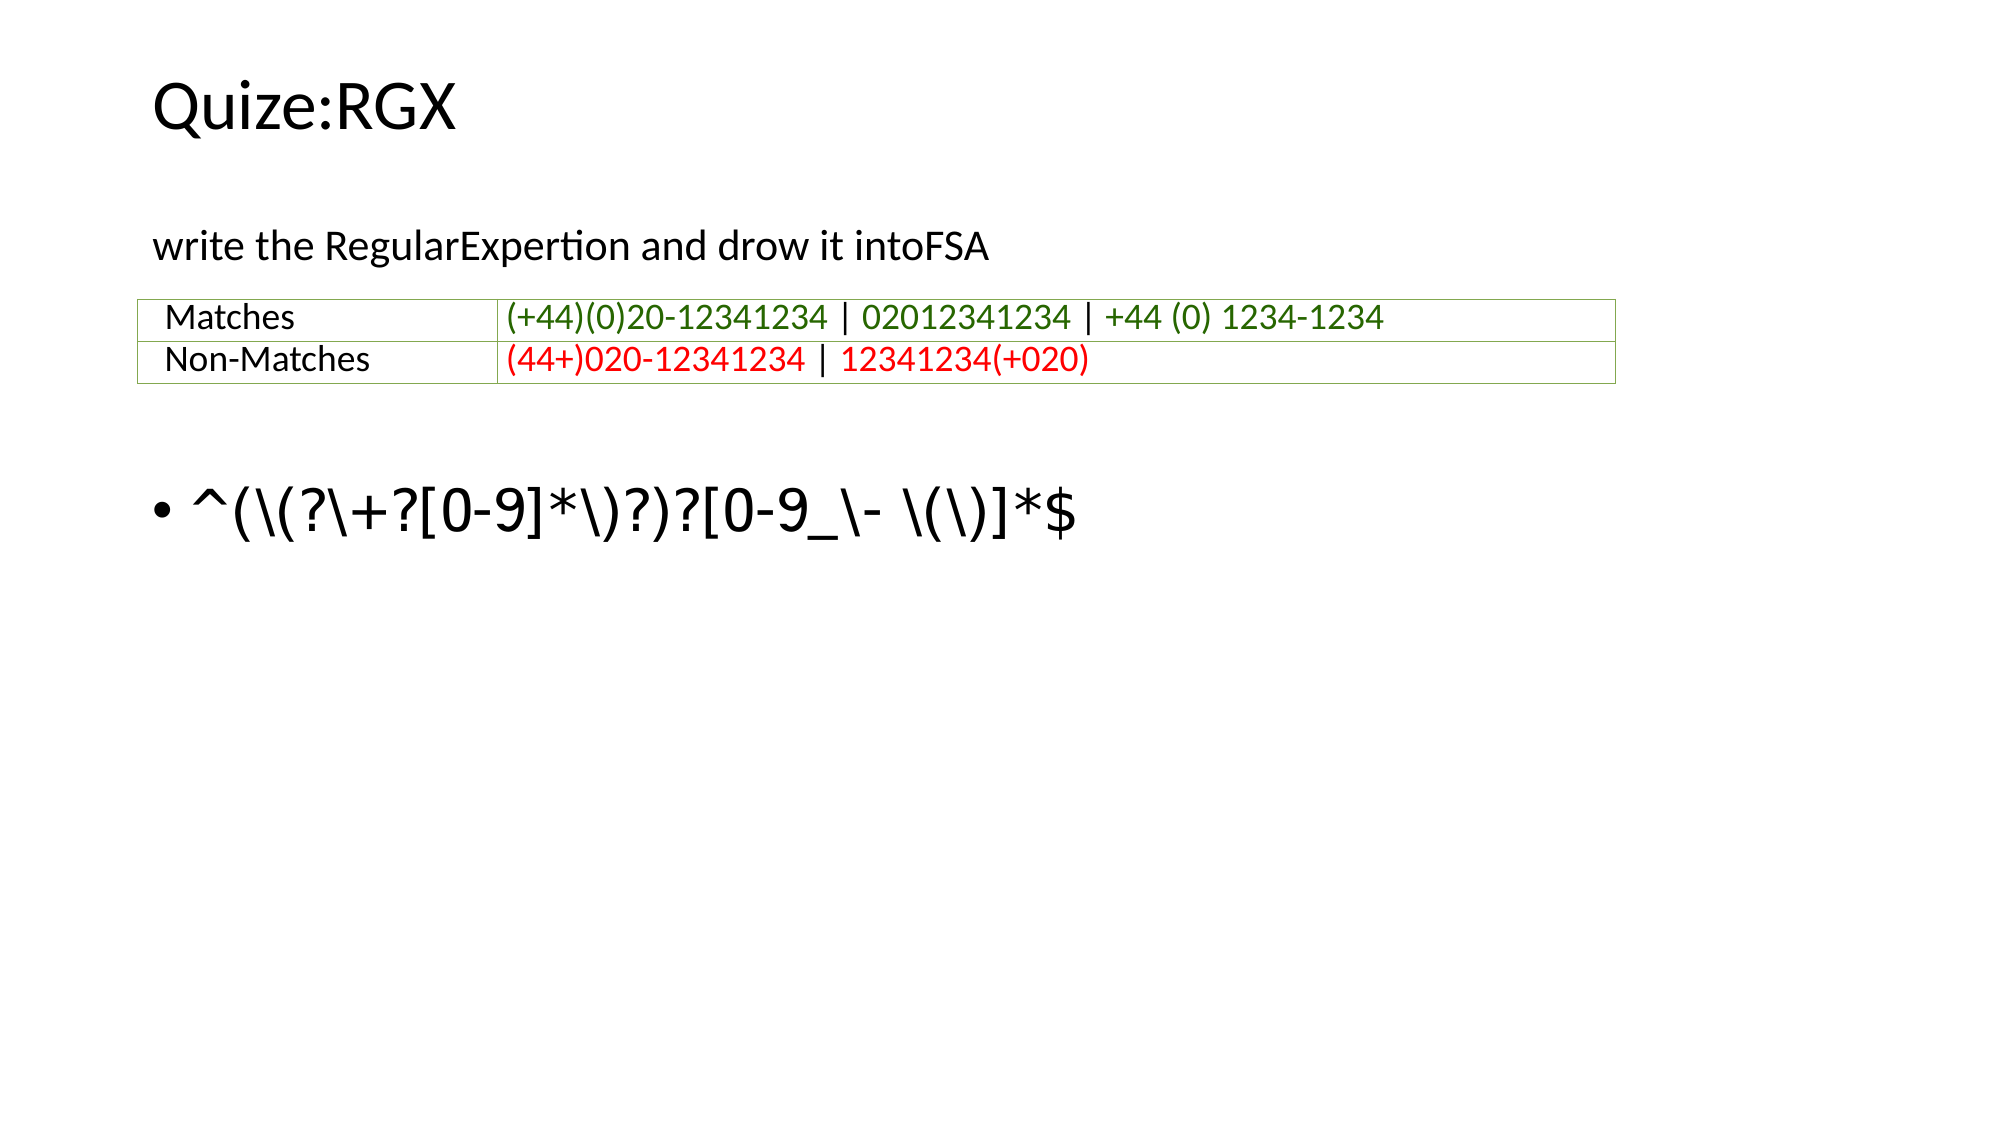

# Quize:RGX write the RegularExpertion and drow it intoFSA

^(\(?\+?[0-9]*\)?)?[0-9_\- \(\)]*$

| Matches | (+44)(0)20-12341234 | 02012341234 | +44 (0) 1234-1234 |
| --- | --- |
| Non-Matches | (44+)020-12341234 | 12341234(+020) |